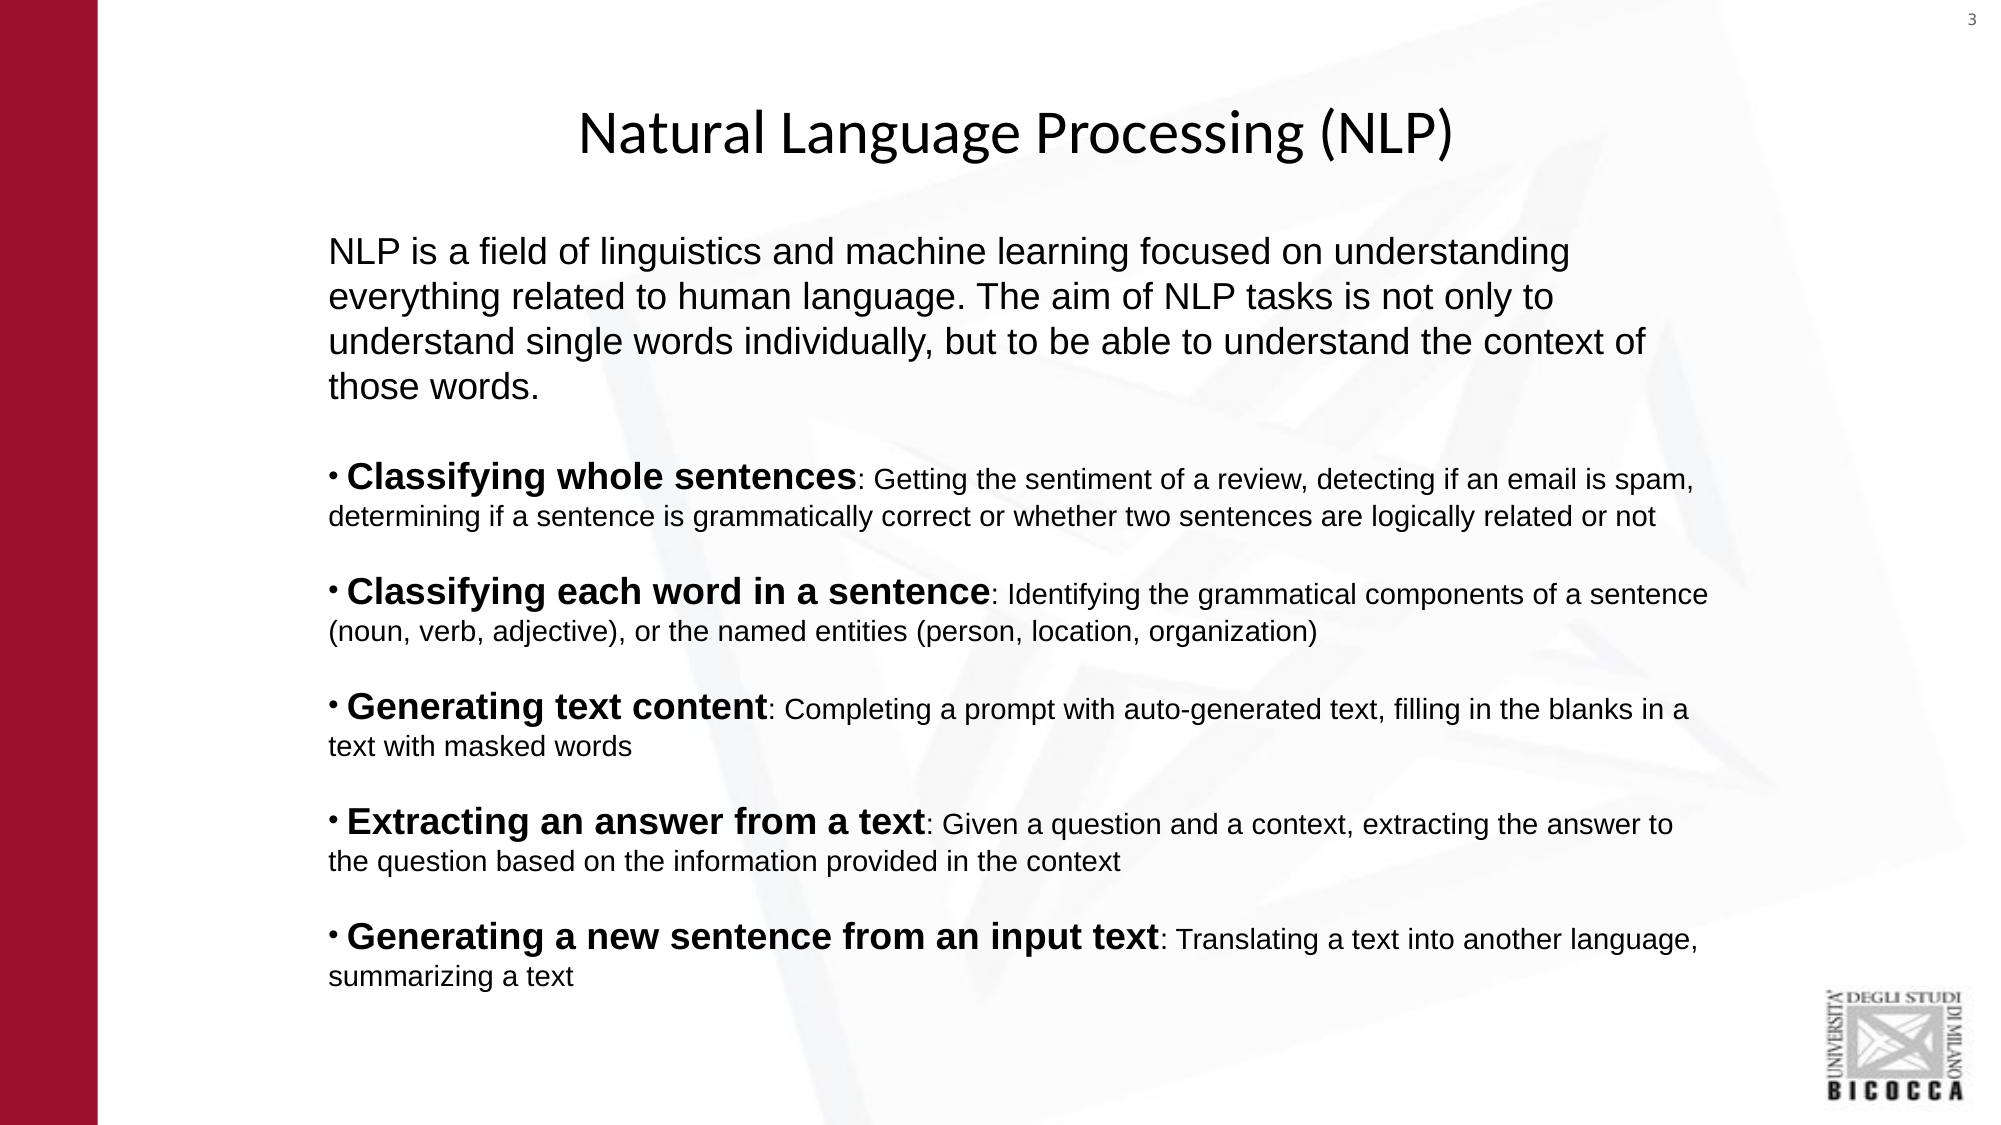

Natural Language Processing (NLP)

NLP is a field of linguistics and machine learning focused on understanding everything related to human language. The aim of NLP tasks is not only to understand single words individually, but to be able to understand the context of those words.

 Classifying whole sentences: Getting the sentiment of a review, detecting if an email is spam, determining if a sentence is grammatically correct or whether two sentences are logically related or not
 Classifying each word in a sentence: Identifying the grammatical components of a sentence (noun, verb, adjective), or the named entities (person, location, organization)
 Generating text content: Completing a prompt with auto-generated text, filling in the blanks in a text with masked words
 Extracting an answer from a text: Given a question and a context, extracting the answer to the question based on the information provided in the context
 Generating a new sentence from an input text: Translating a text into another language, summarizing a text